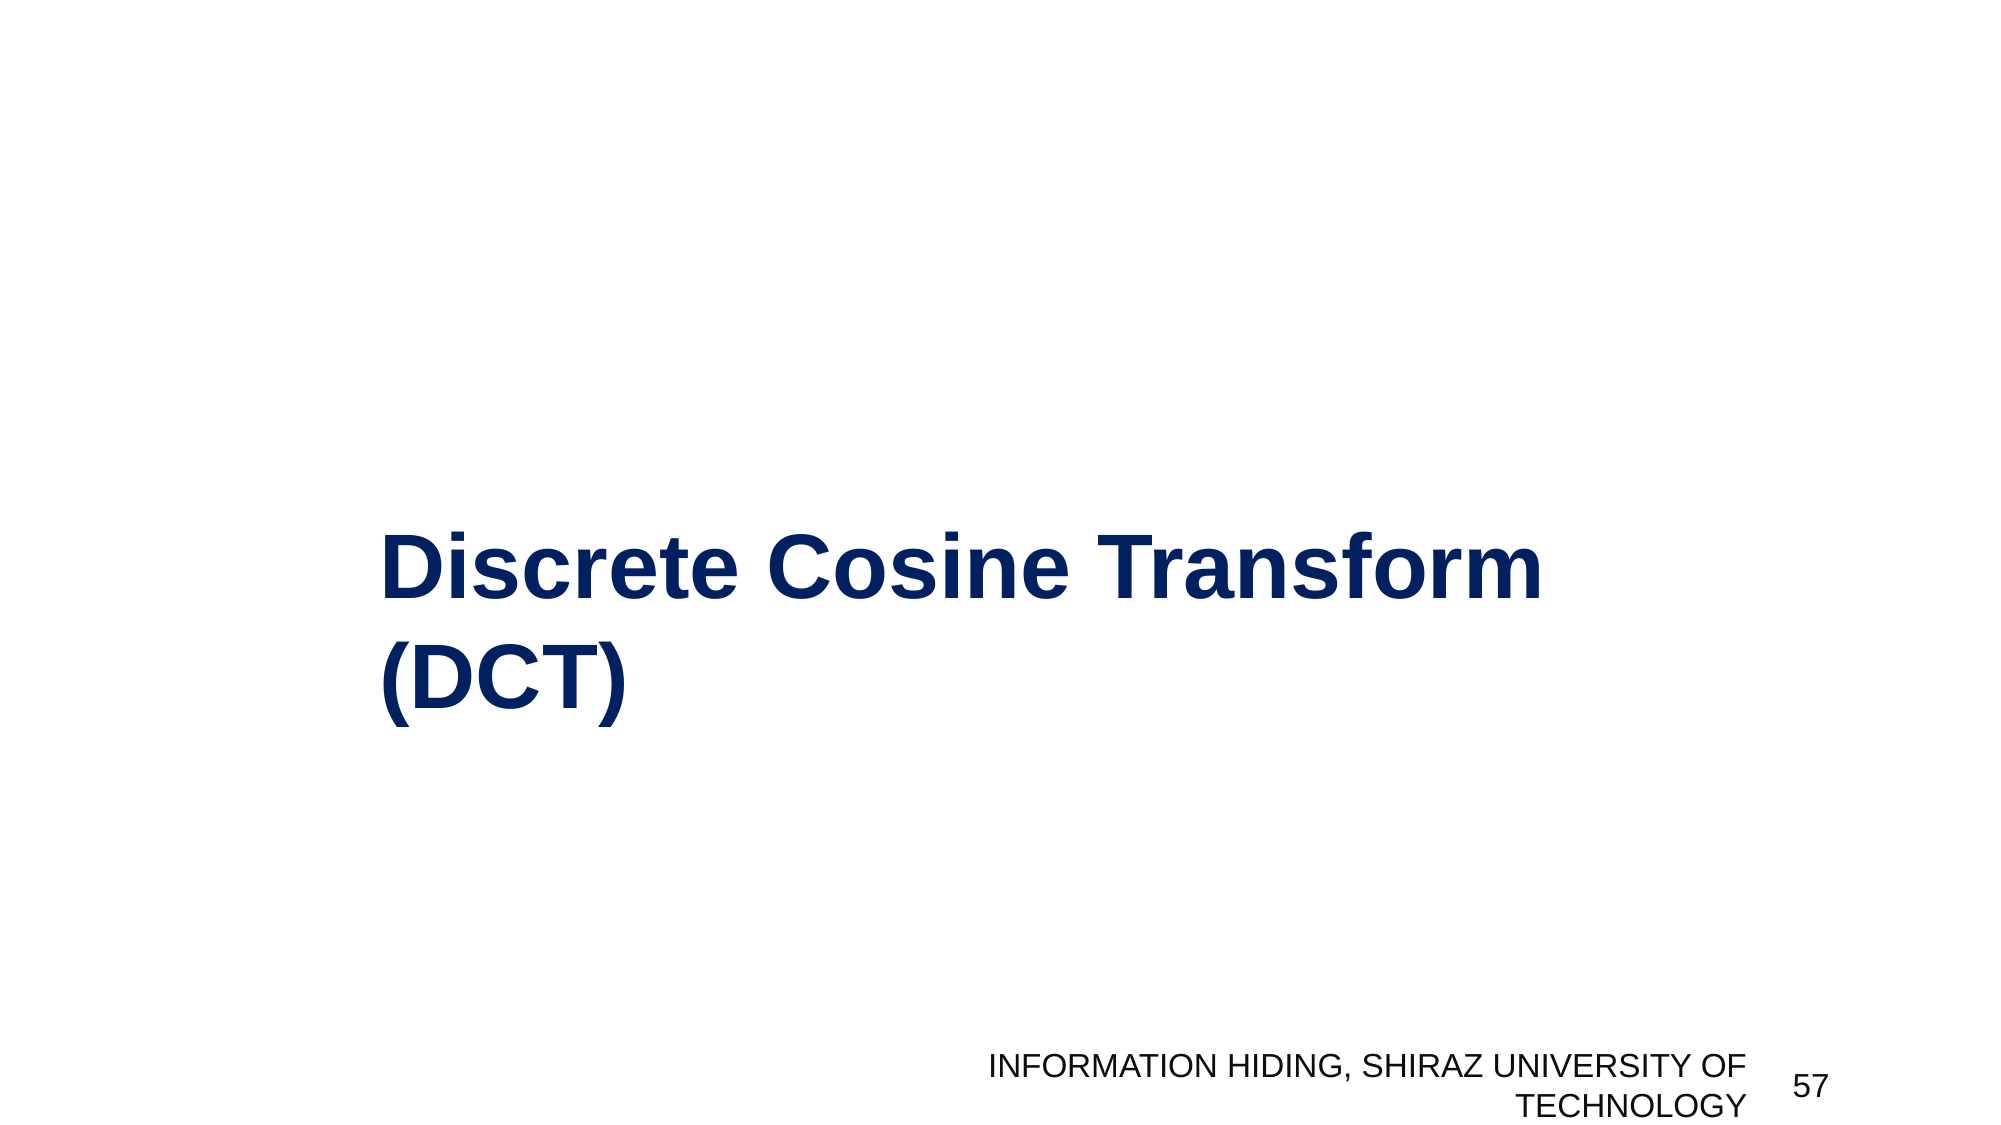

Discrete Cosine Transform (DCT)
Information Hiding, Shiraz university of technology
57